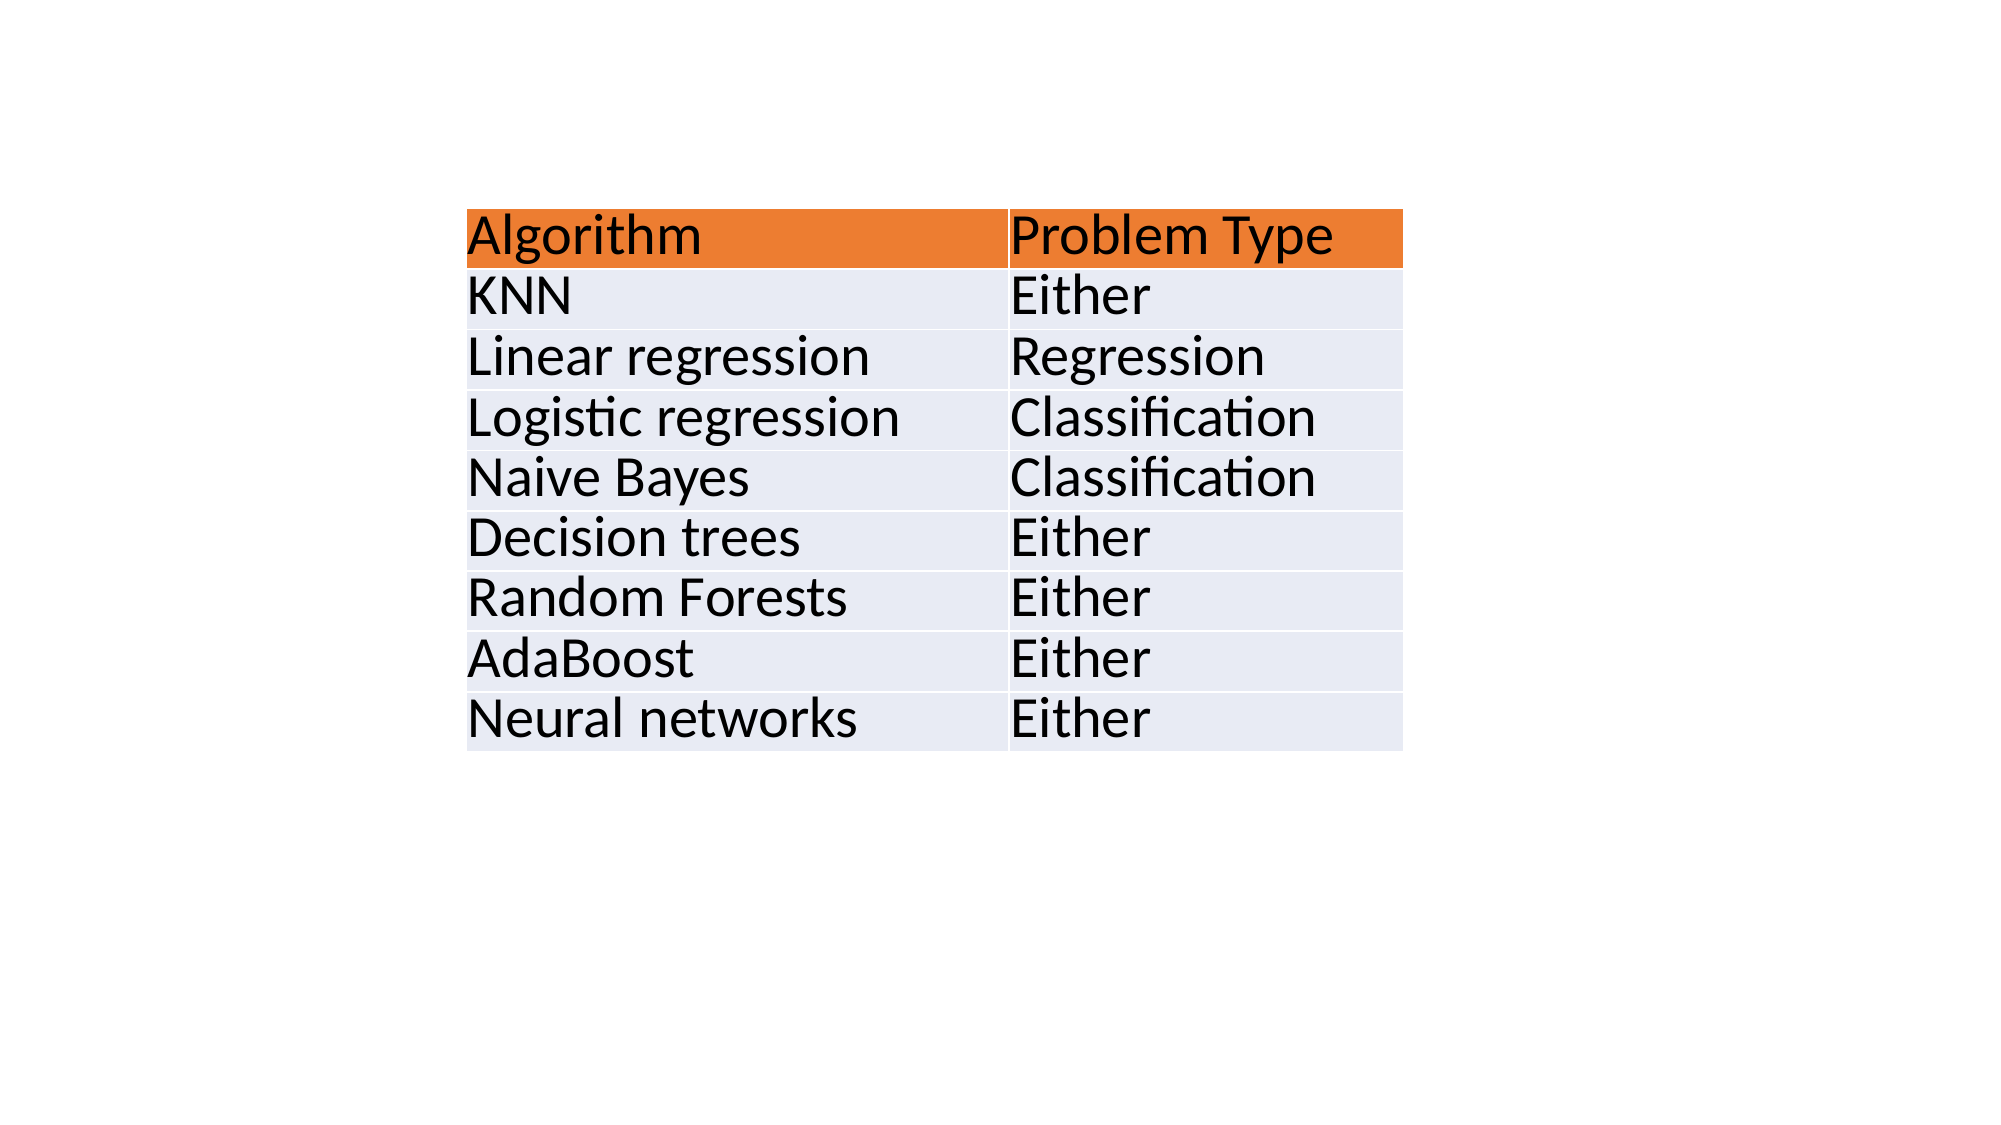

#
| Algorithm | Problem Type |
| --- | --- |
| KNN | Either |
| Linear regression | Regression |
| Logistic regression | Classification |
| Naive Bayes | Classification |
| Decision trees | Either |
| Random Forests | Either |
| AdaBoost | Either |
| Neural networks | Either |